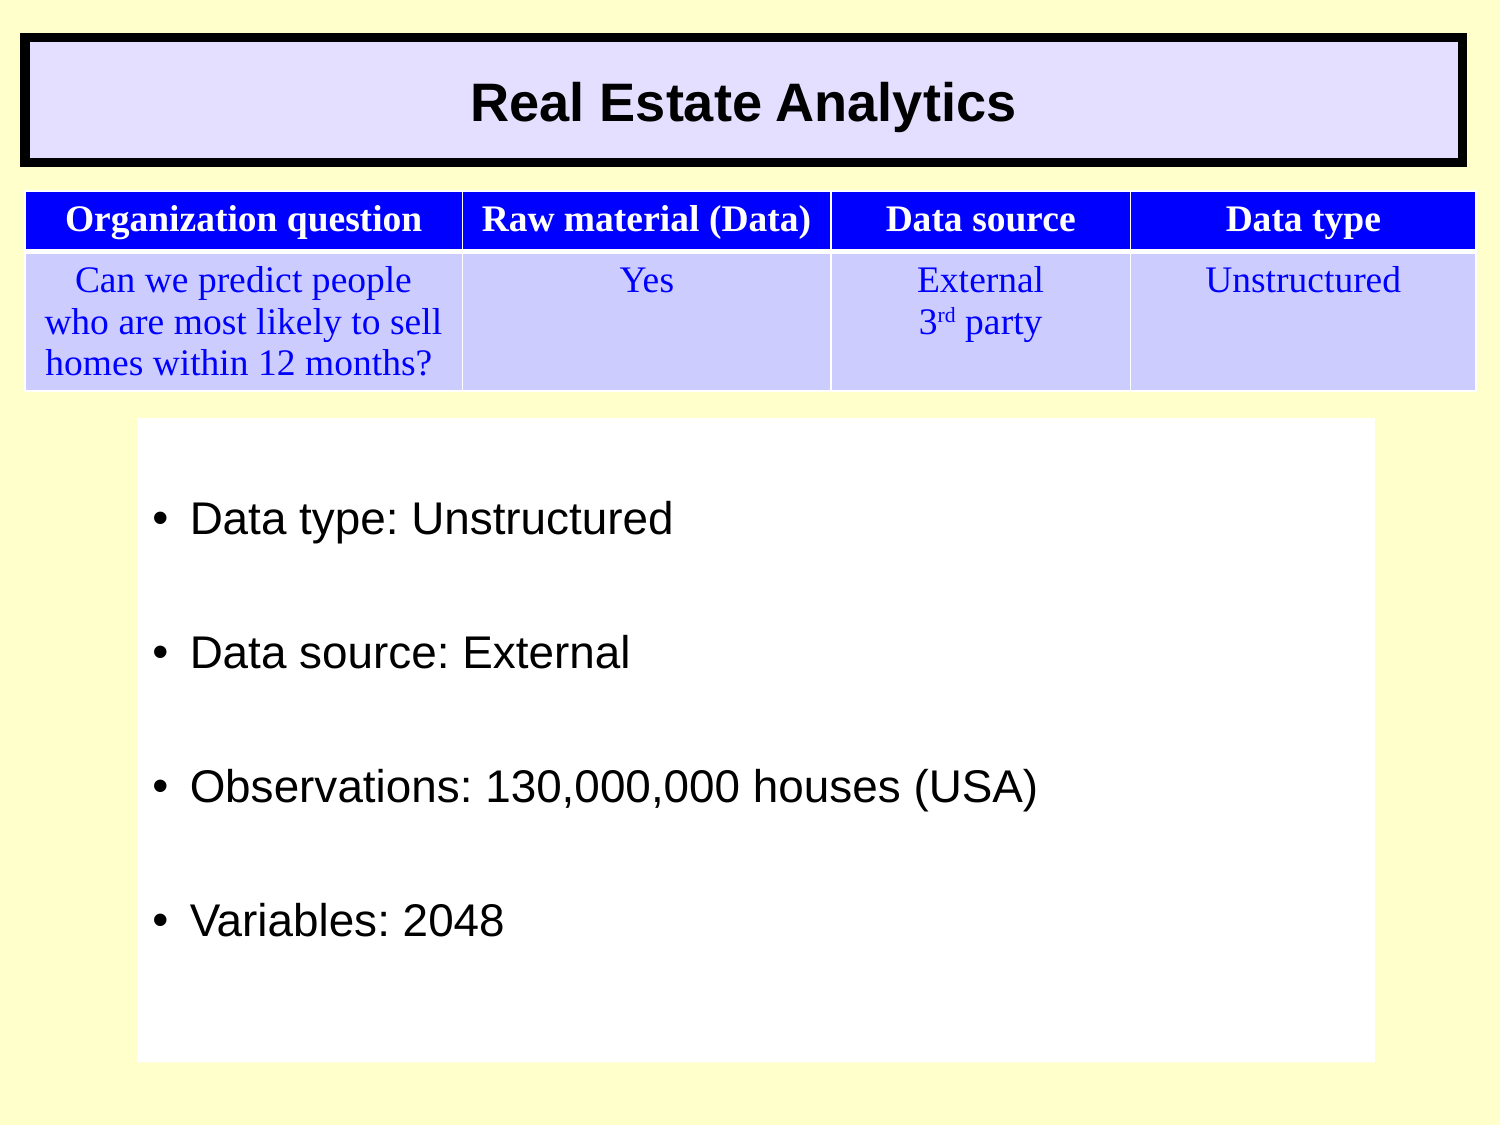

Real Estate Analytics
| Organization question | Raw material (Data) | Data source | Data type |
| --- | --- | --- | --- |
| Can we predict people who are most likely to sell homes within 12 months? | Yes | External 3rd party | Unstructured |

Data type: Unstructured

Data source: External

Observations: 130,000,000 houses (USA)

Variables: 2048